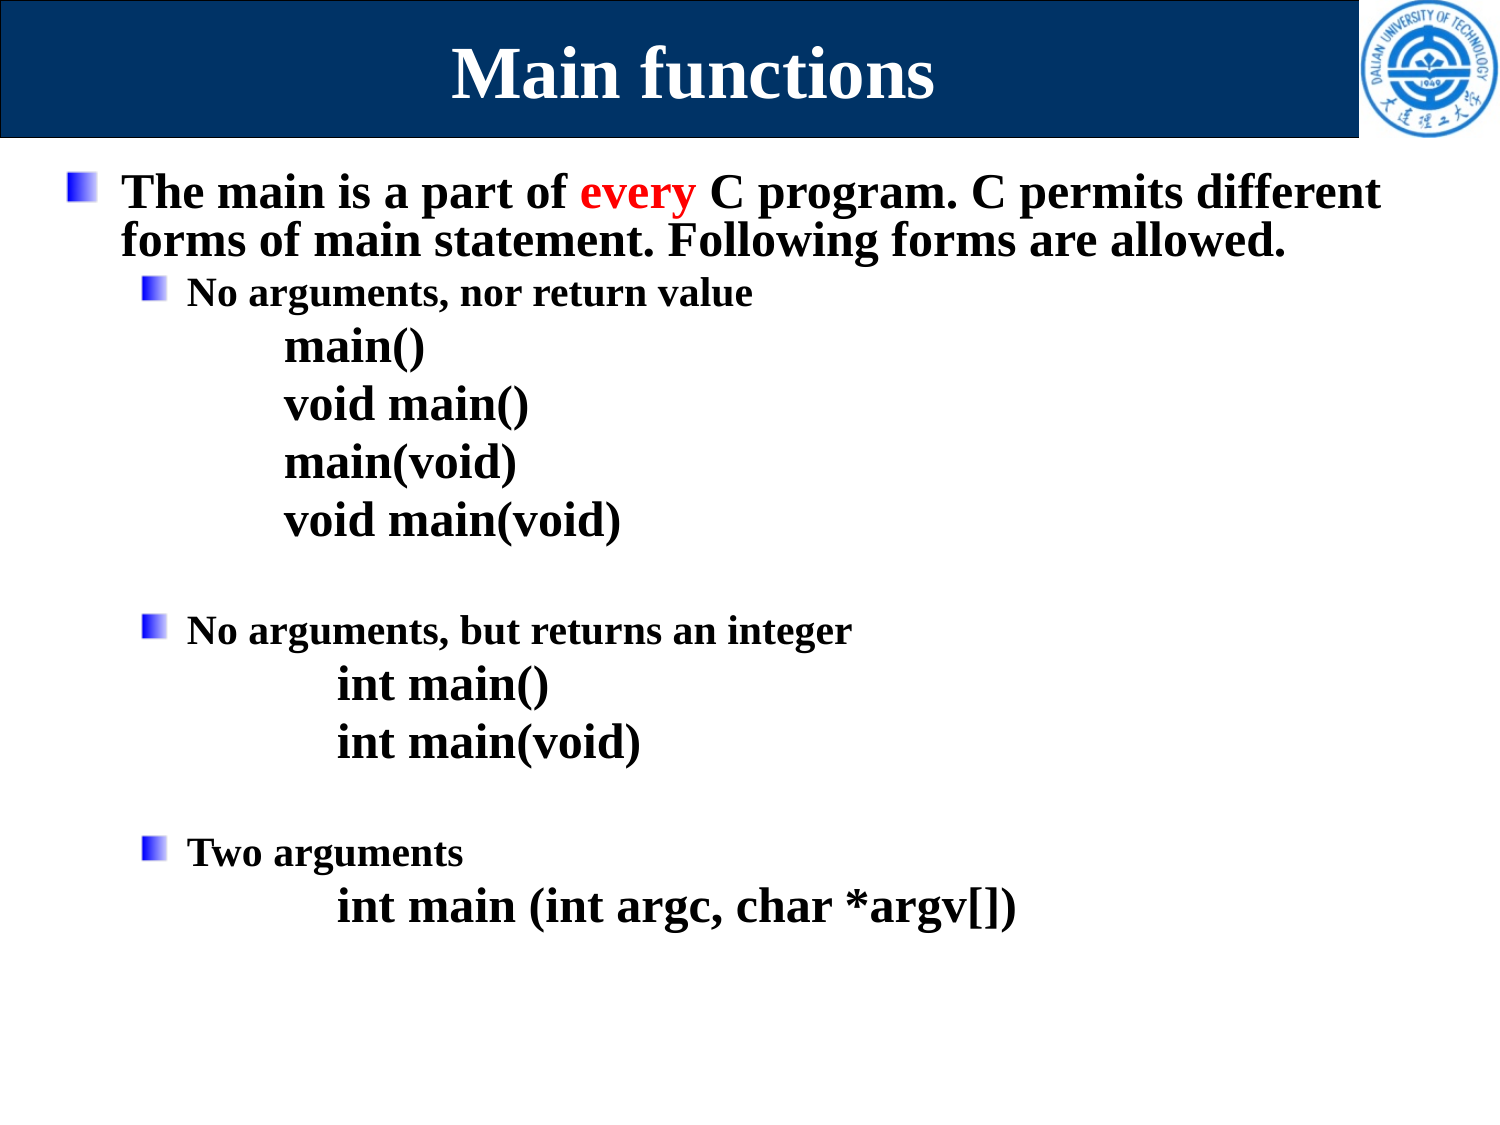

# Main functions
The main is a part of every C program. C permits different forms of main statement. Following forms are allowed.
No arguments, nor return value
		 main()
		 void main()
	     	 main(void)
 	     	 void main(void)

No arguments, but returns an integer
 	     	int main()
	     	int main(void)

Two arguments
   		int main (int argc, char *argv[])